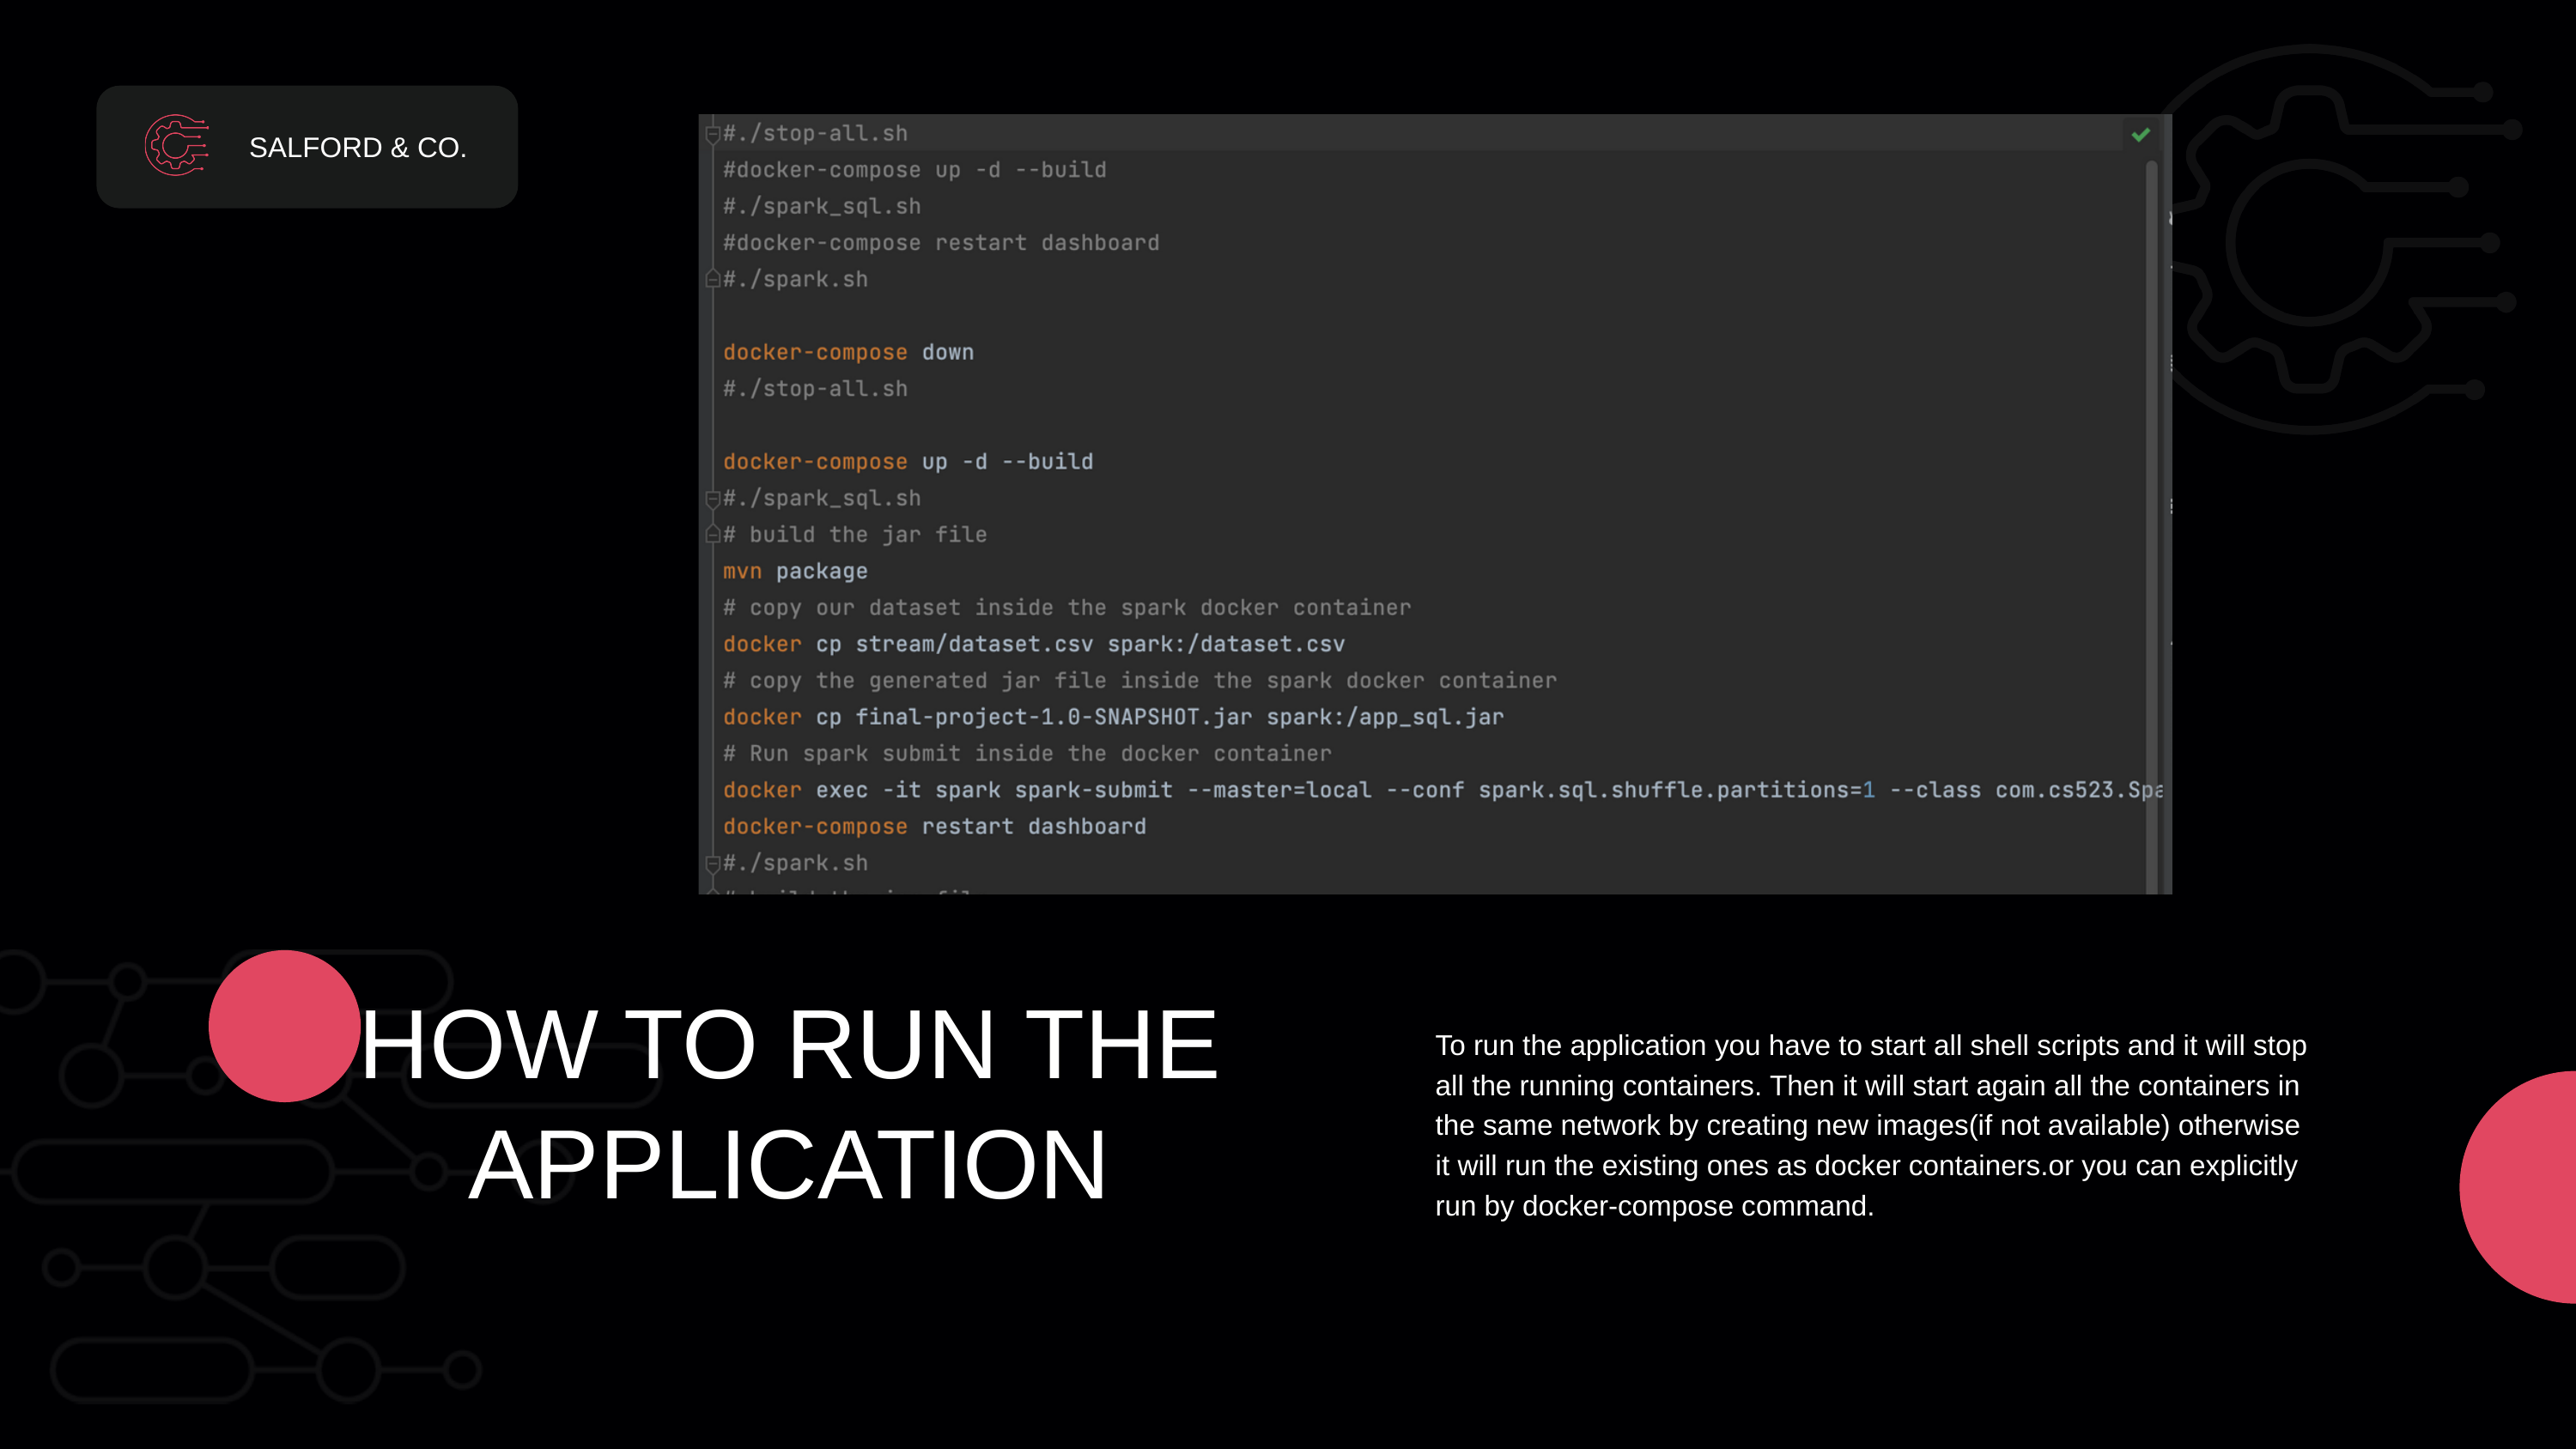

SALFORD & CO.

HOW TO RUN THE APPLICATION

To run the application you have to start all shell scripts and it will stop all the running containers. Then it will start again all the containers in the same network by creating new images(if not available) otherwise it will run the existing ones as docker containers.or you can explicitly run by docker-compose command.